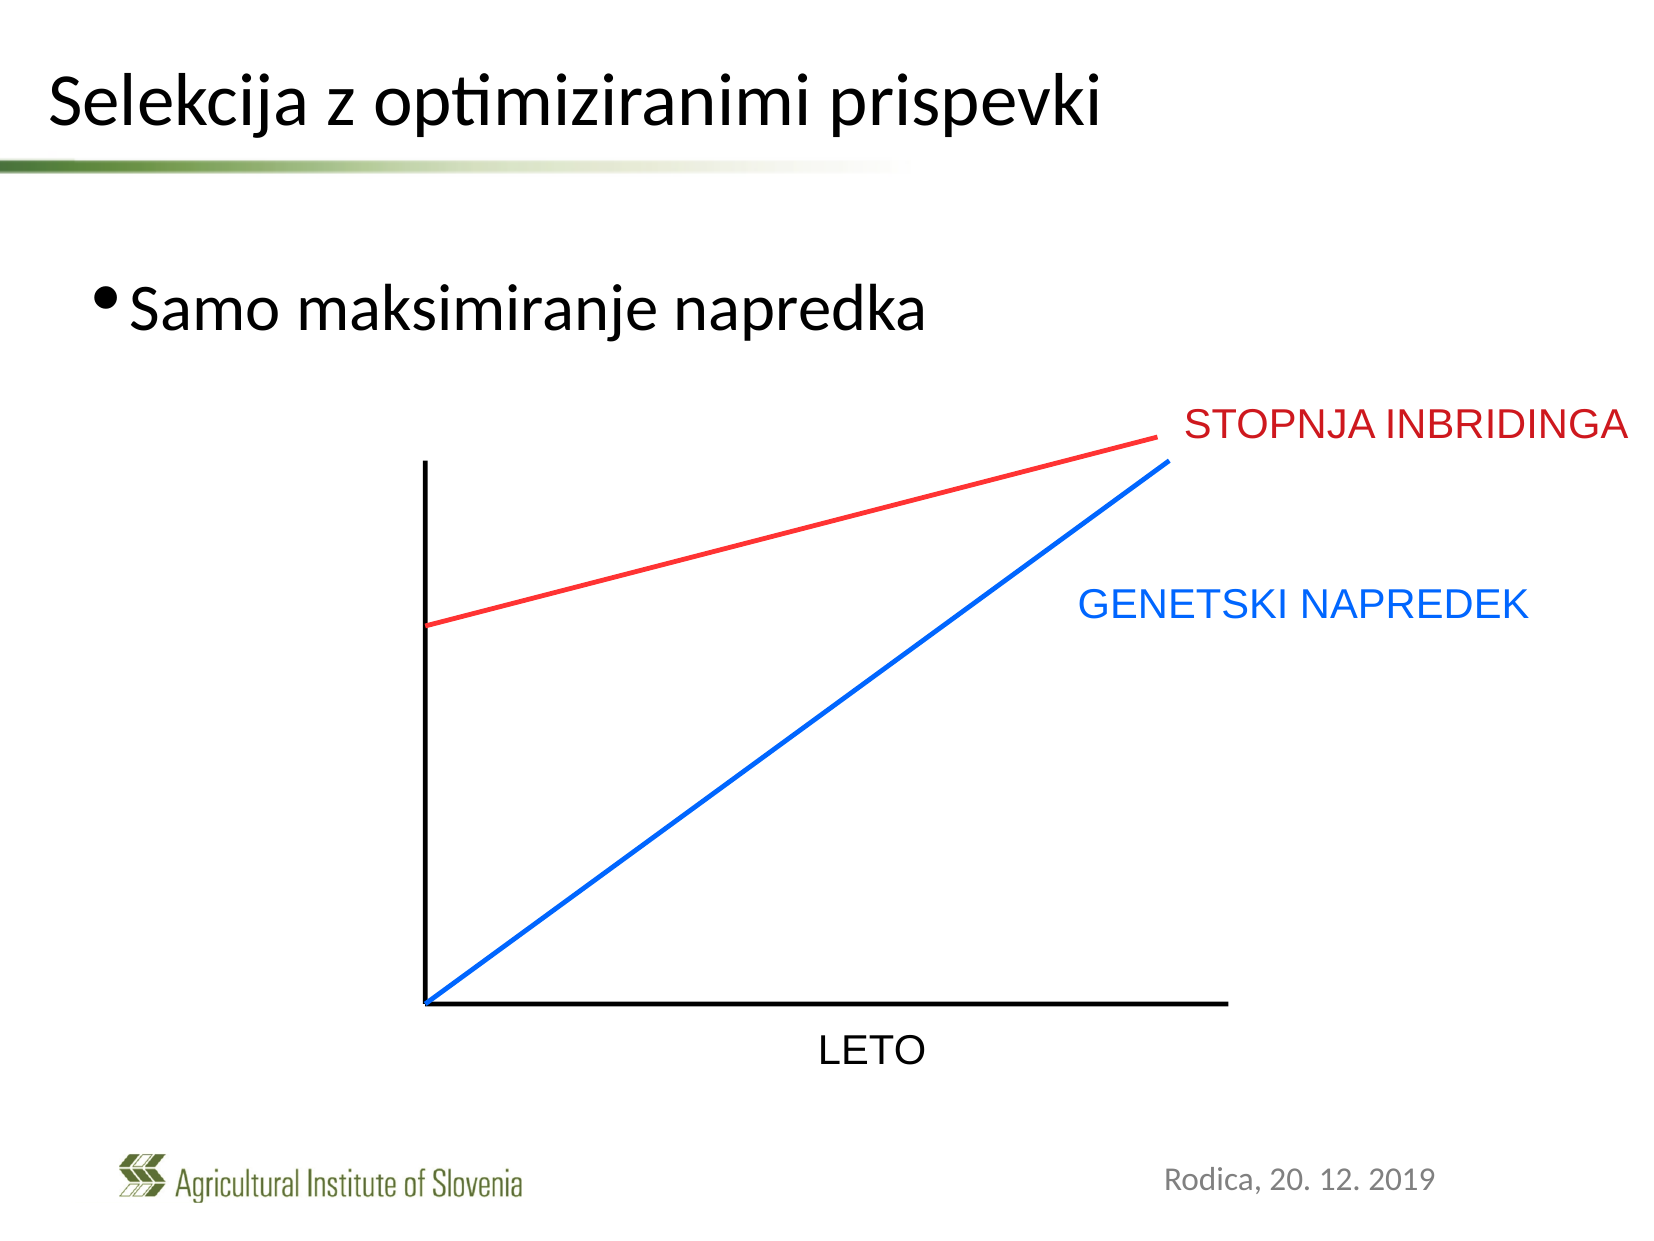

Selekcija z optimiziranimi prispevki
Samo maksimiranje napredka

STOPNJA INBRIDINGA

GENETSKI NAPREDEK

LETO